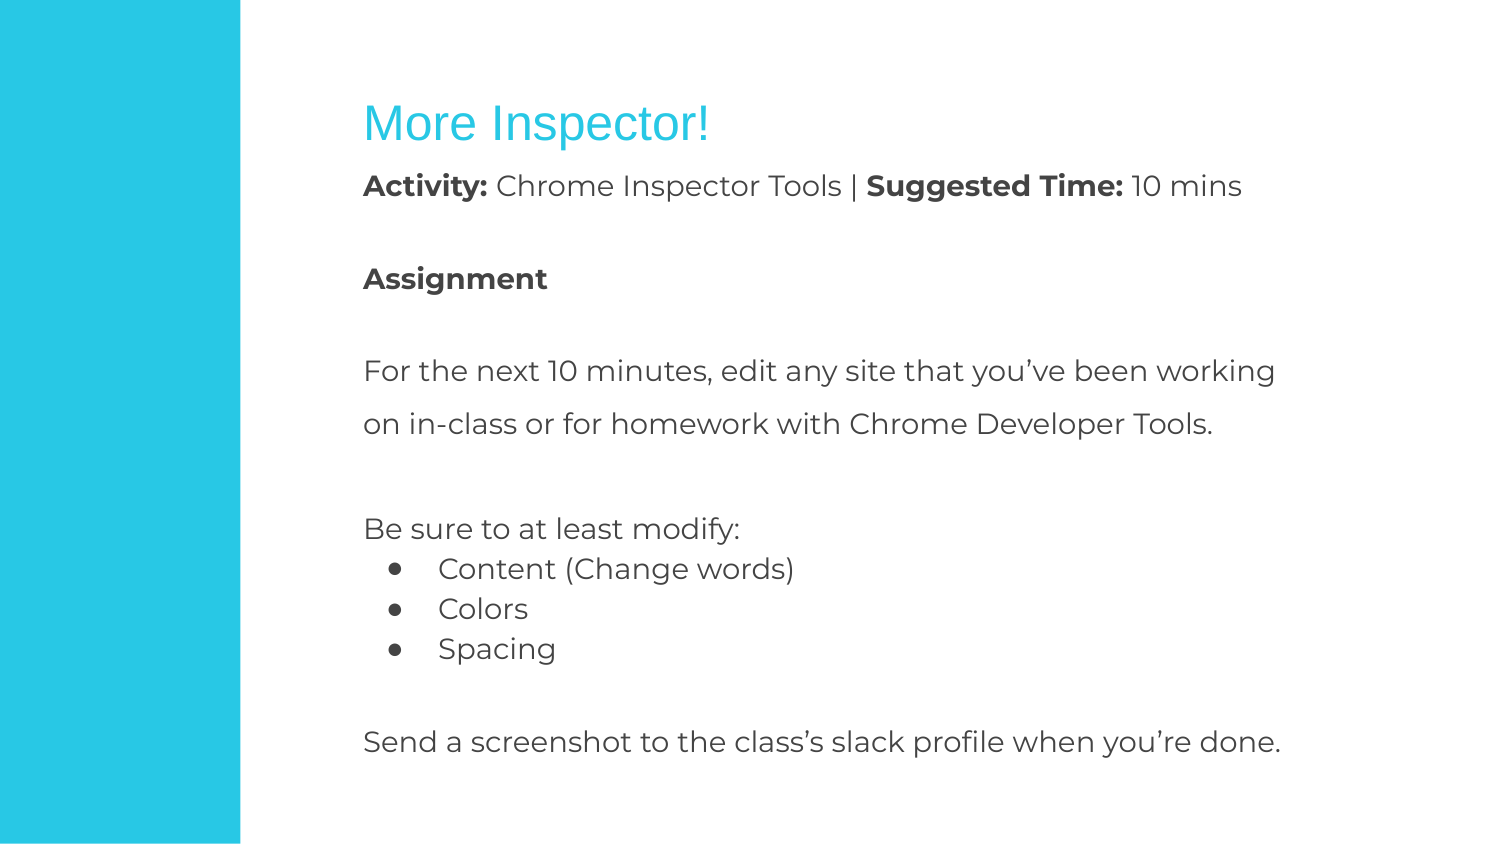

More Inspector!
Activity: Chrome Inspector Tools | Suggested Time: 10 mins

Assignment

For the next 10 minutes, edit any site that you’ve been working on in-class or for homework with Chrome Developer Tools.

Be sure to at least modify:
Content (Change words)
Colors
Spacing

Send a screenshot to the class’s slack profile when you’re done.